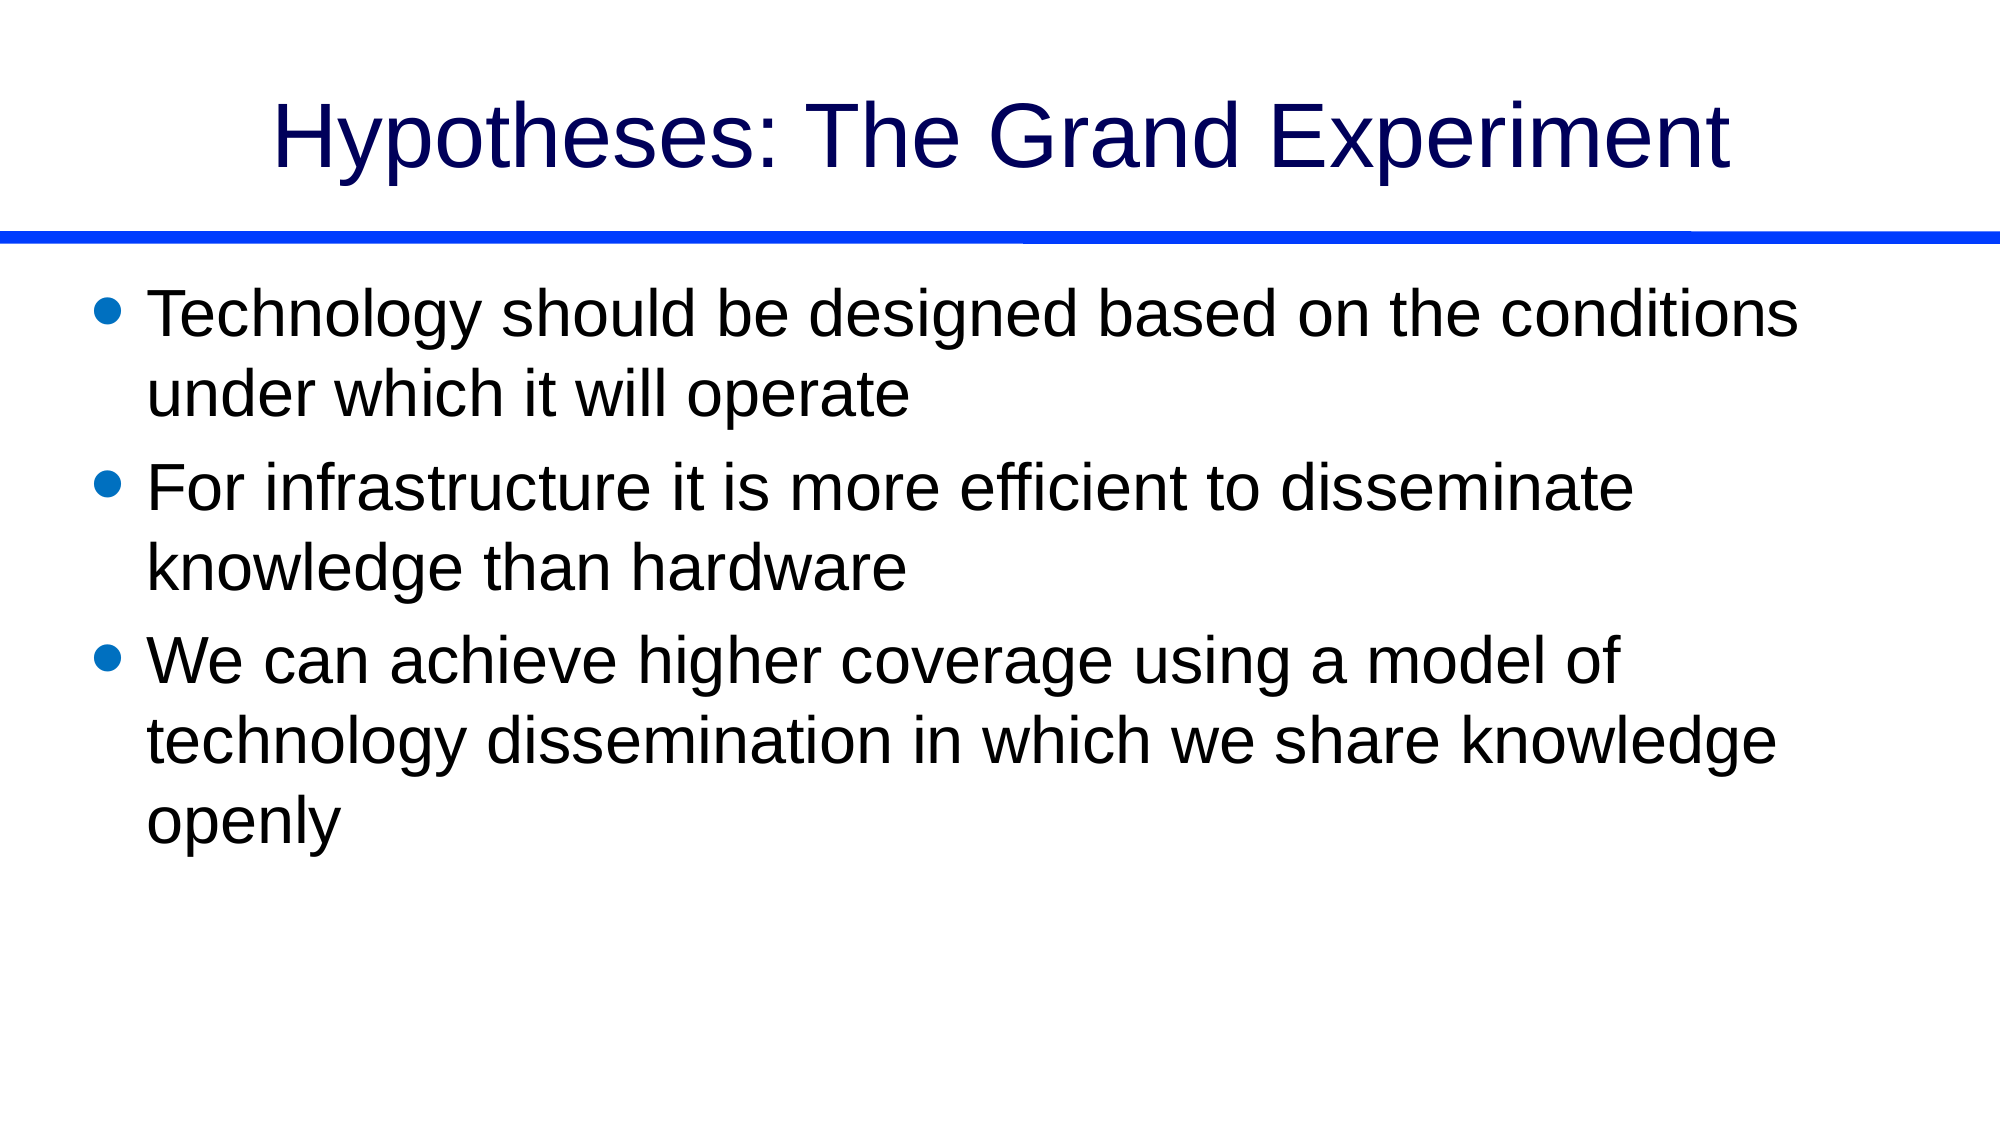

# Hypotheses: The Grand Experiment
Technology should be designed based on the conditions under which it will operate
For infrastructure it is more efficient to disseminate knowledge than hardware
We can achieve higher coverage using a model of technology dissemination in which we share knowledge openly